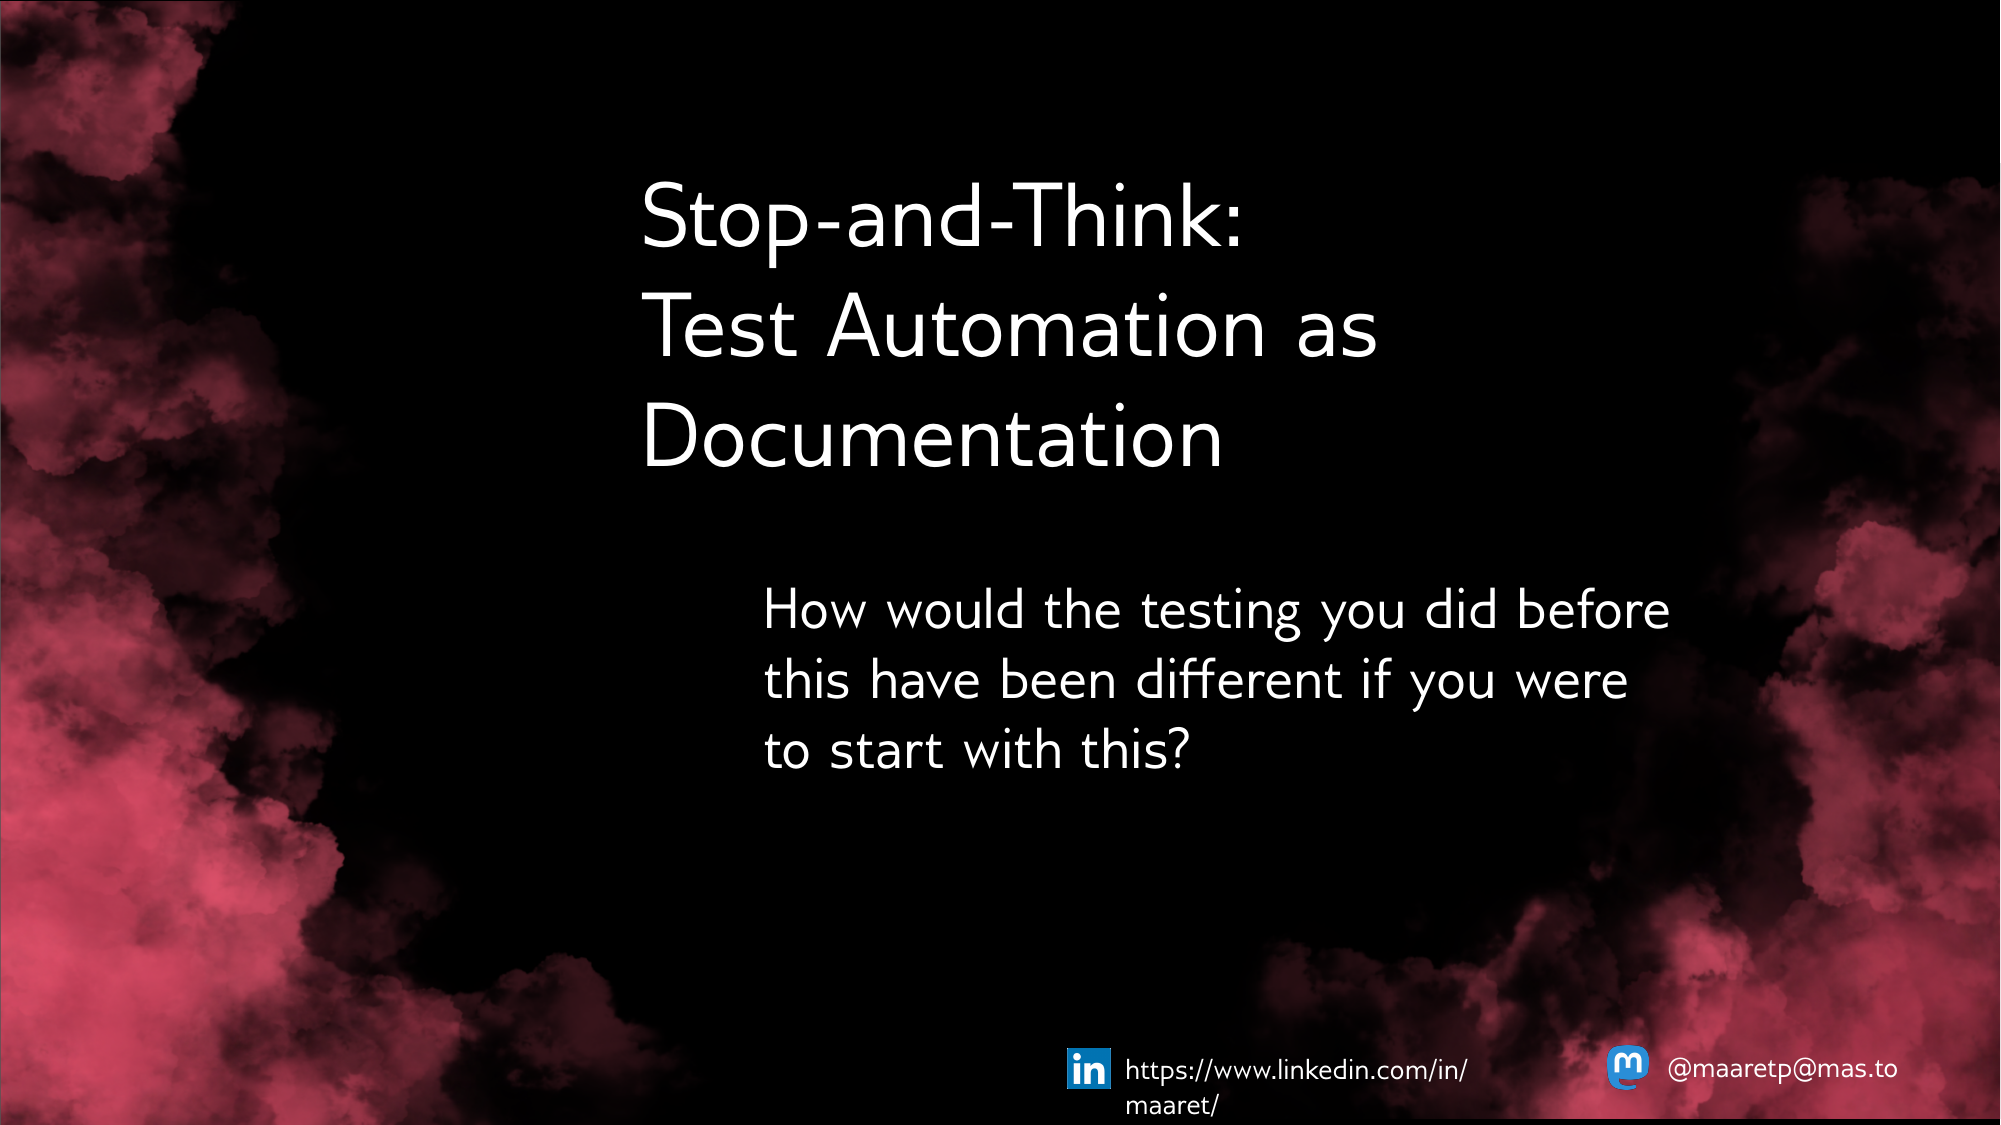

Stop-and-Think:
Test Automation as
Documentation
How would the testing you did before this have been different if you were to start with this?